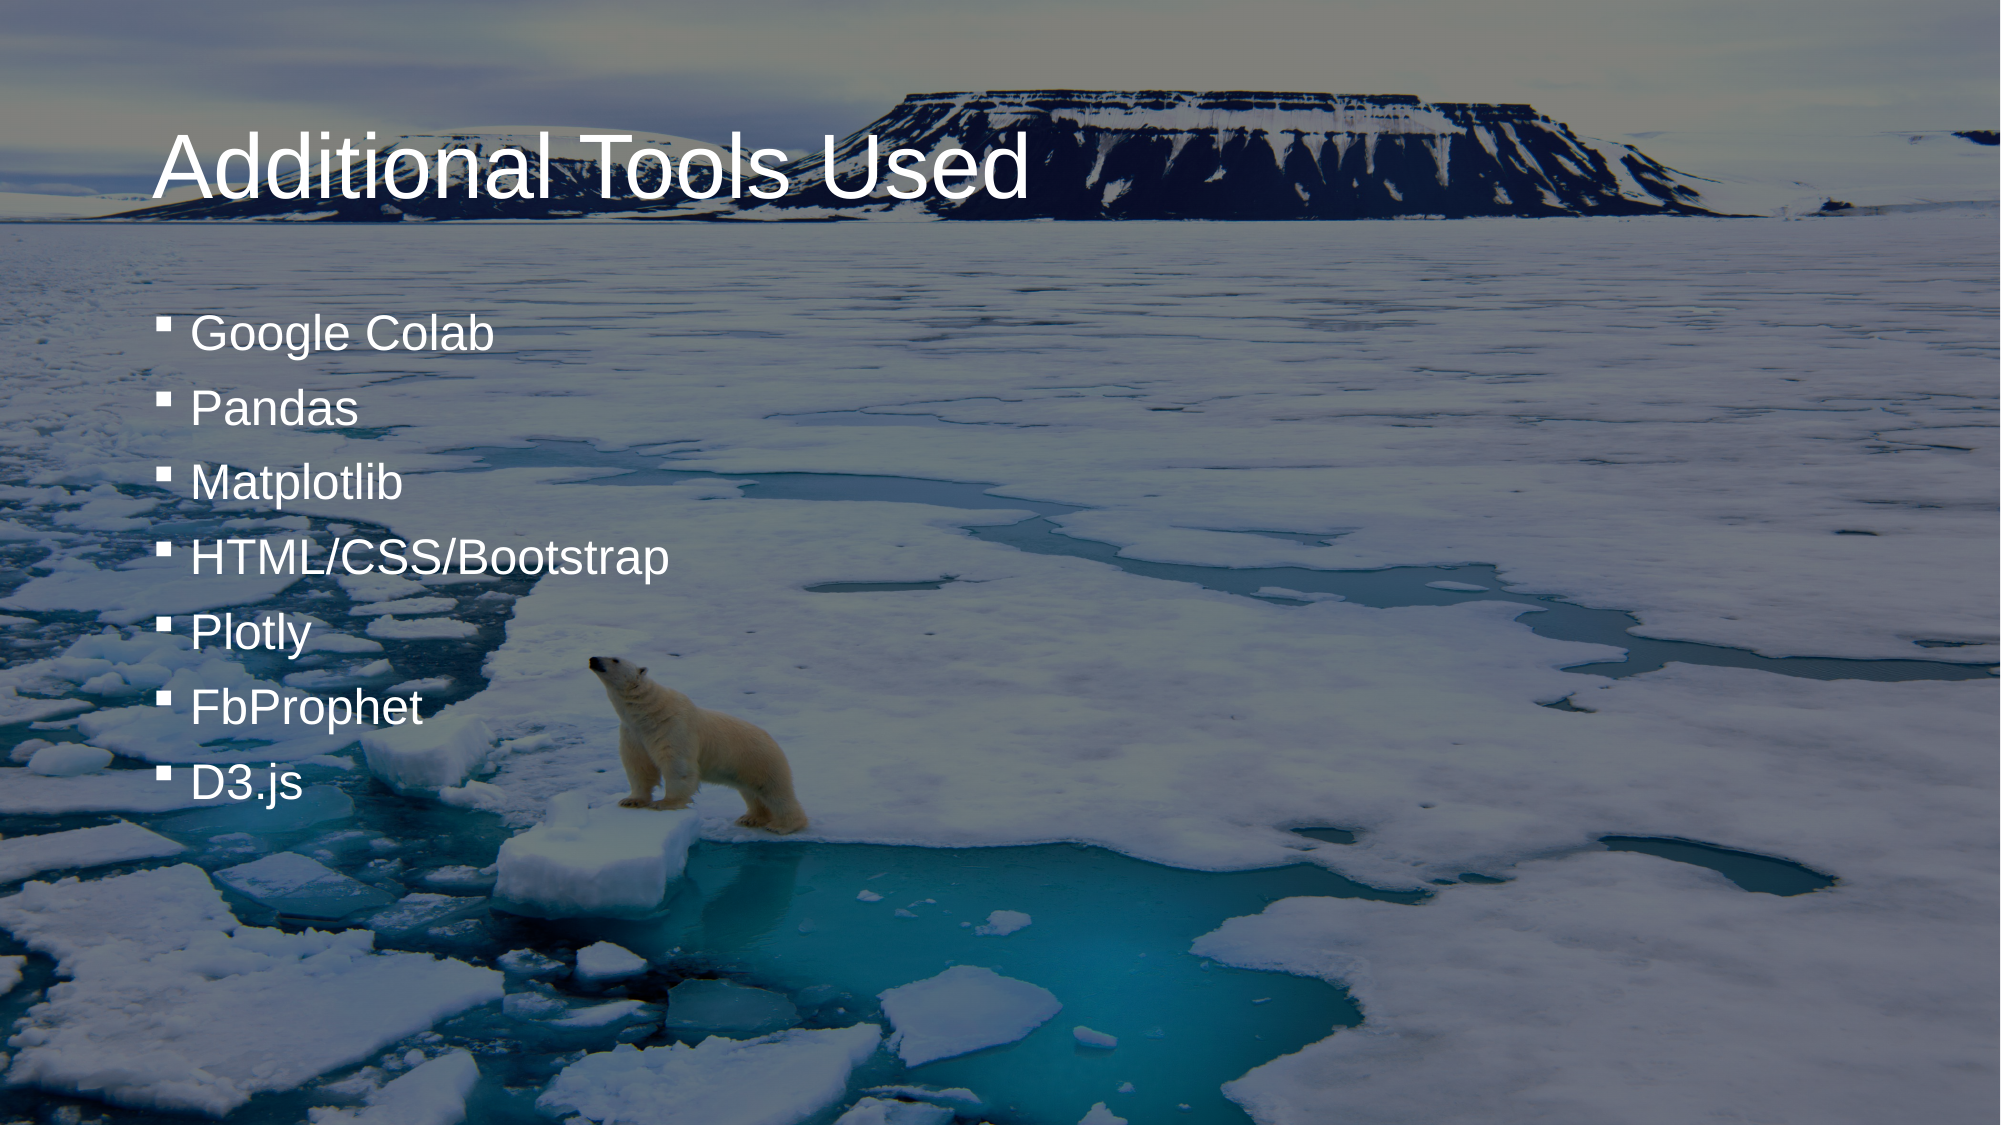

# Additional Tools Used
Google Colab
Pandas
Matplotlib
HTML/CSS/Bootstrap
Plotly
FbProphet
D3.js